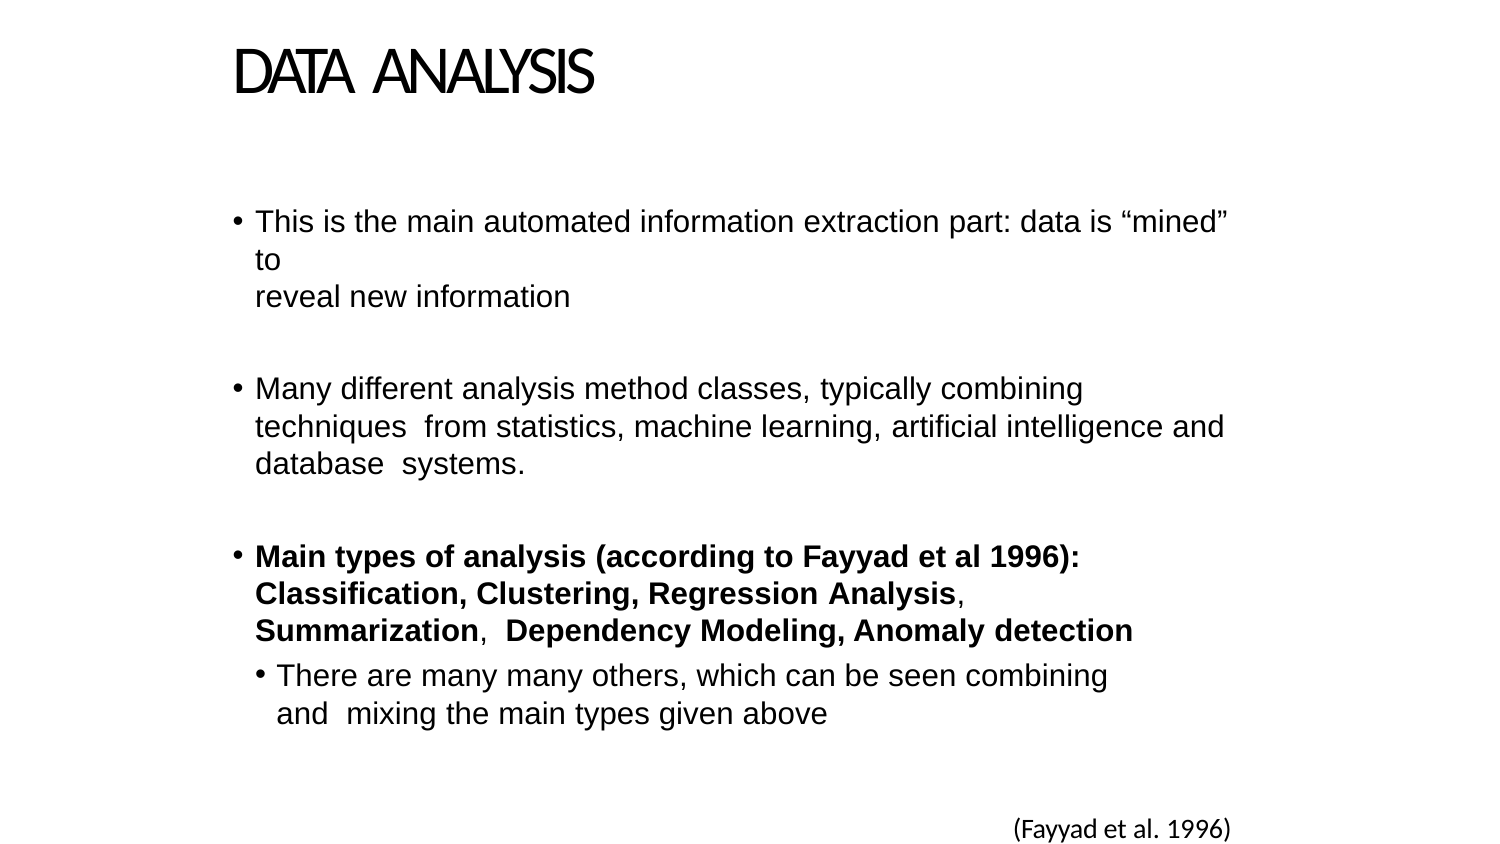

# DATA ANALYSIS
This is the main automated information extraction part: data is “mined” to
reveal new information

Many different analysis method classes, typically combining techniques  from statistics, machine learning, artificial intelligence and database  systems.

Main types of analysis (according to Fayyad et al 1996):  Classification, Clustering, Regression Analysis, Summarization,  Dependency Modeling, Anomaly detection
There are many many others, which can be seen combining and  mixing the main types given above

(Fayyad et al. 1996)